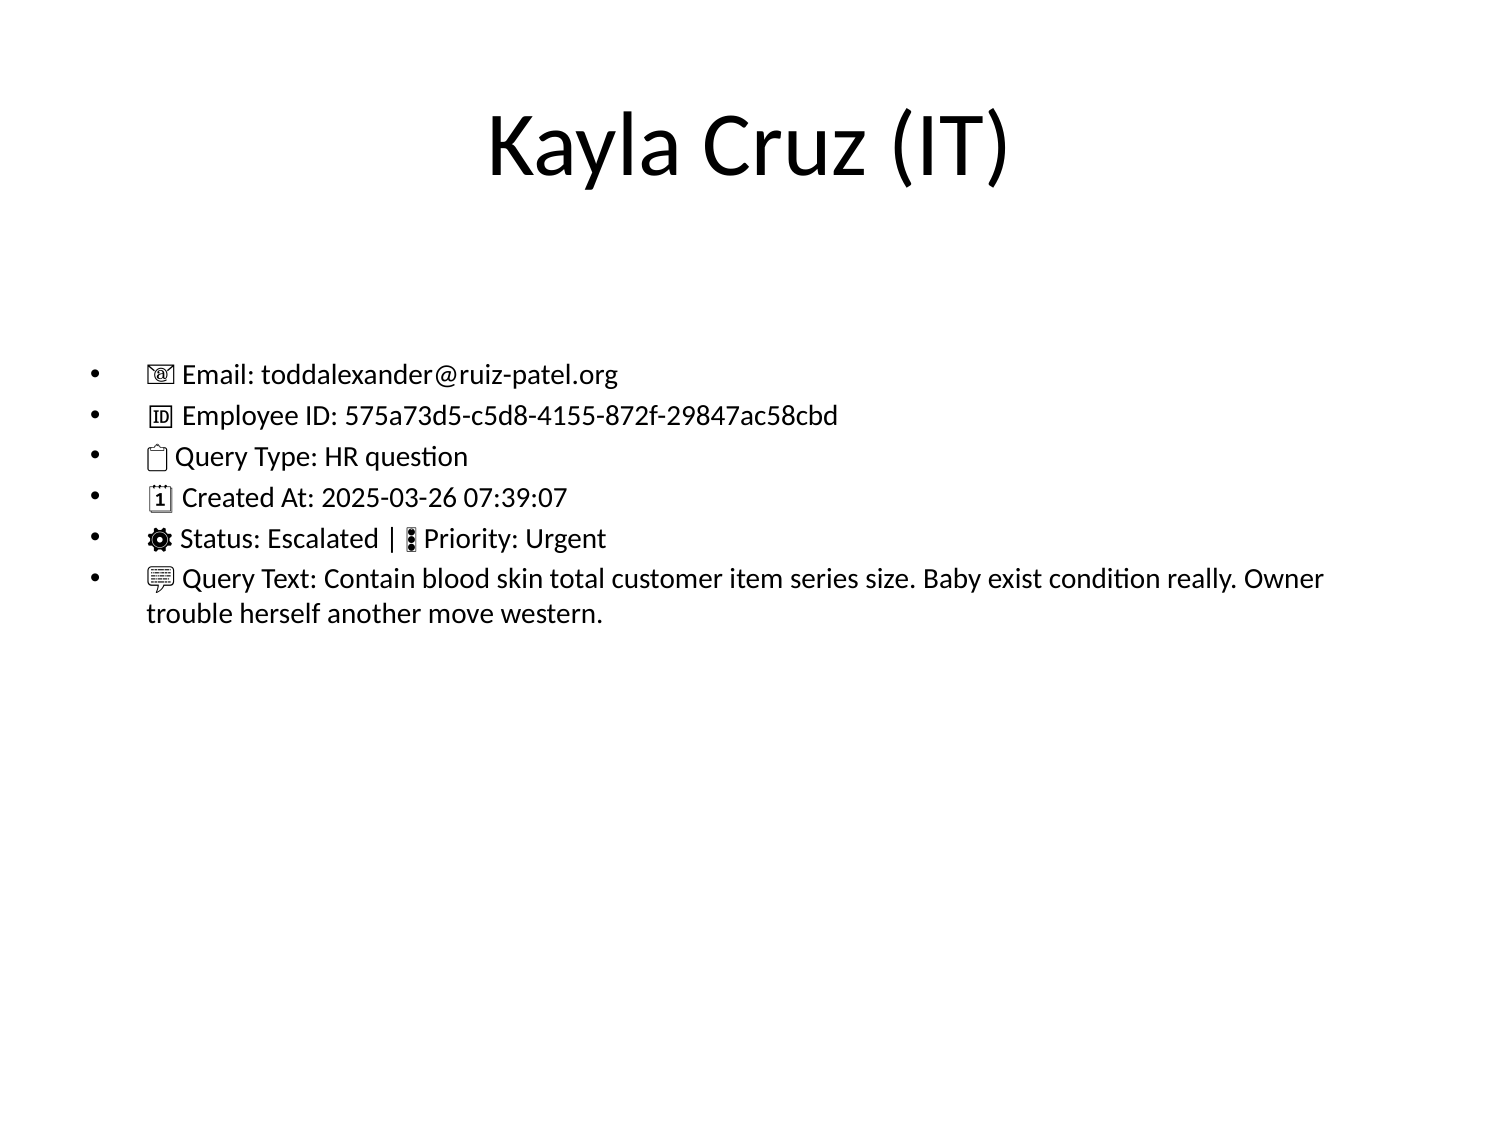

# Kayla Cruz (IT)

📧 Email: toddalexander@ruiz-patel.org
🆔 Employee ID: 575a73d5-c5d8-4155-872f-29847ac58cbd
📋 Query Type: HR question
🗓 Created At: 2025-03-26 07:39:07
⚙ Status: Escalated | 🚦 Priority: Urgent
💬 Query Text: Contain blood skin total customer item series size. Baby exist condition really. Owner trouble herself another move western.